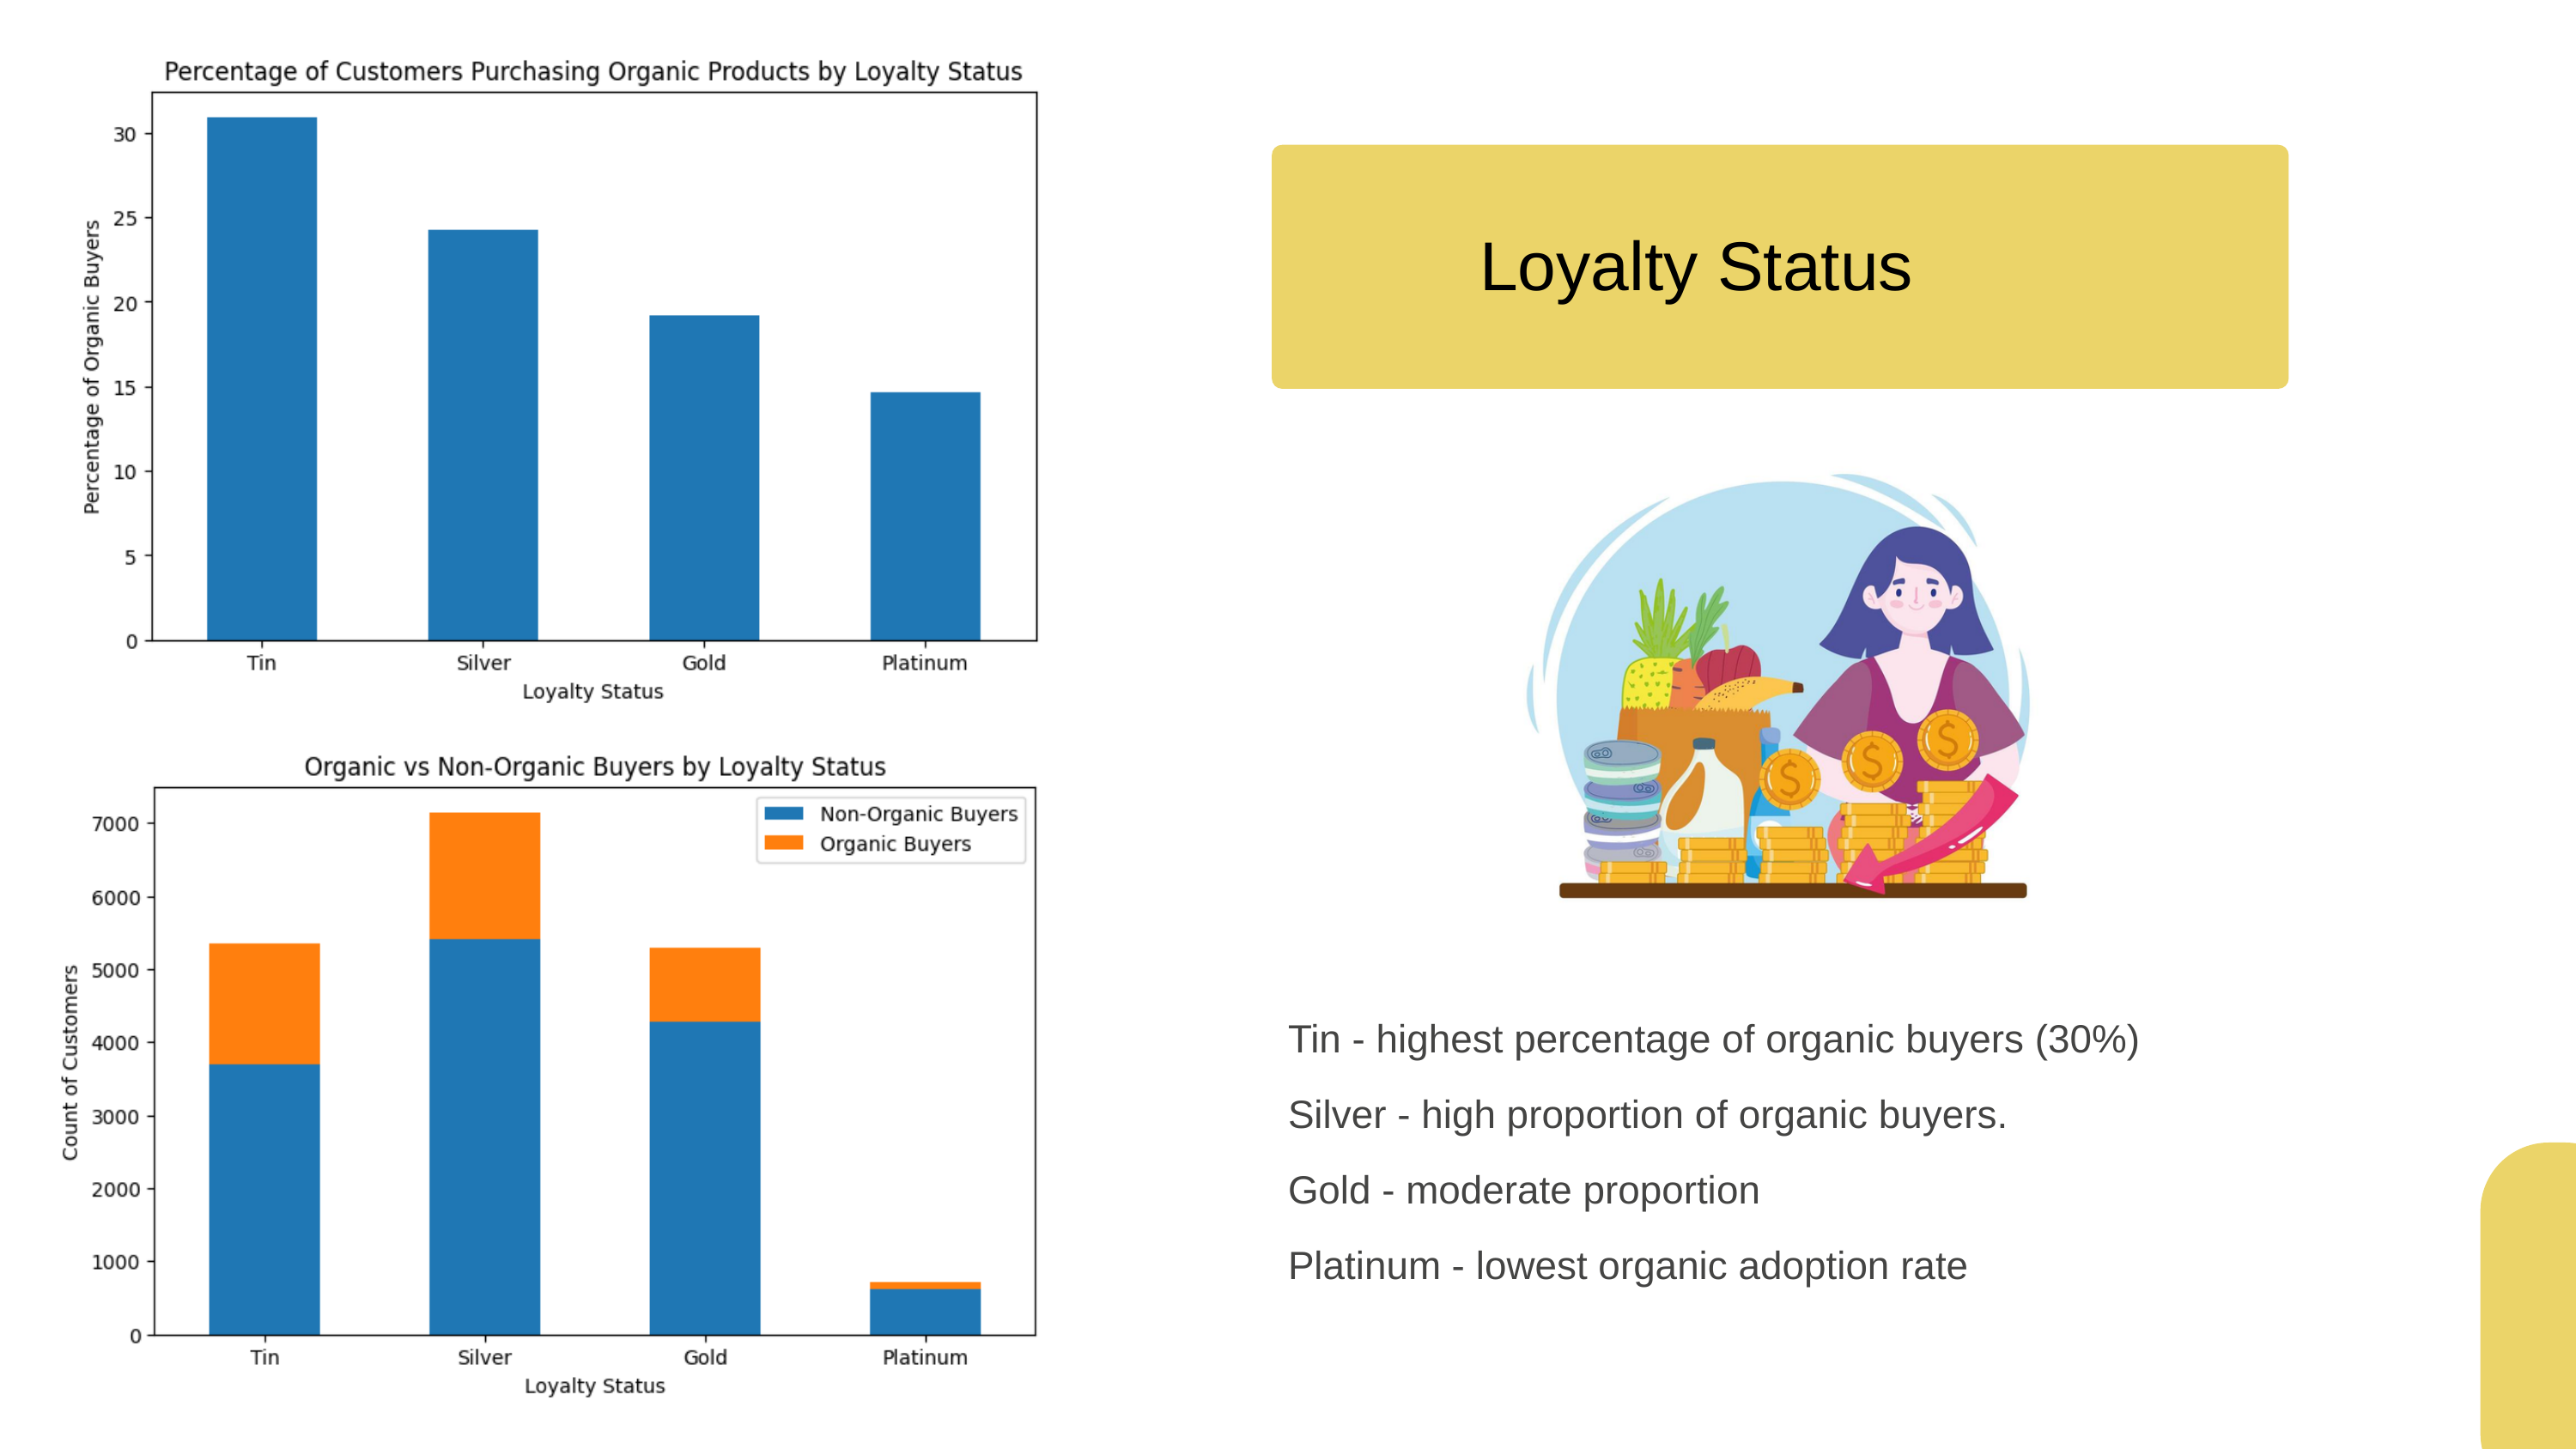

Loyalty Status

Tin - highest percentage of organic buyers (30%)
Silver - high proportion of organic buyers.
Gold - moderate proportion
Platinum - lowest organic adoption rate